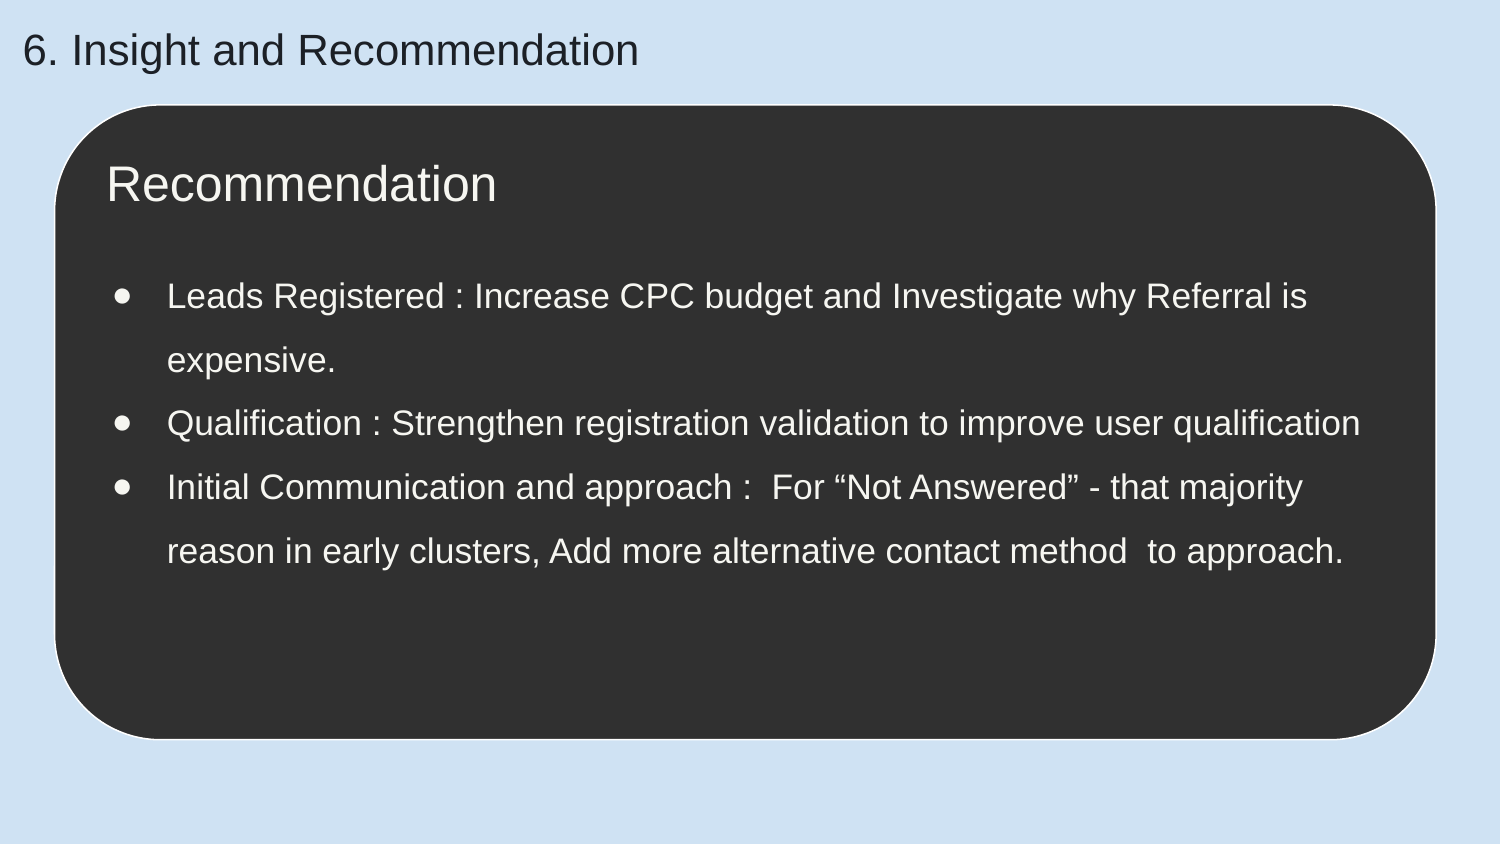

# 6. Insight and Recommendation

Recommendation
Leads Registered : Increase CPC budget and Investigate why Referral is expensive.
Qualification : Strengthen registration validation to improve user qualification
Initial Communication and approach :  For “Not Answered” - that majority reason in early clusters, Add more alternative contact method  to approach.